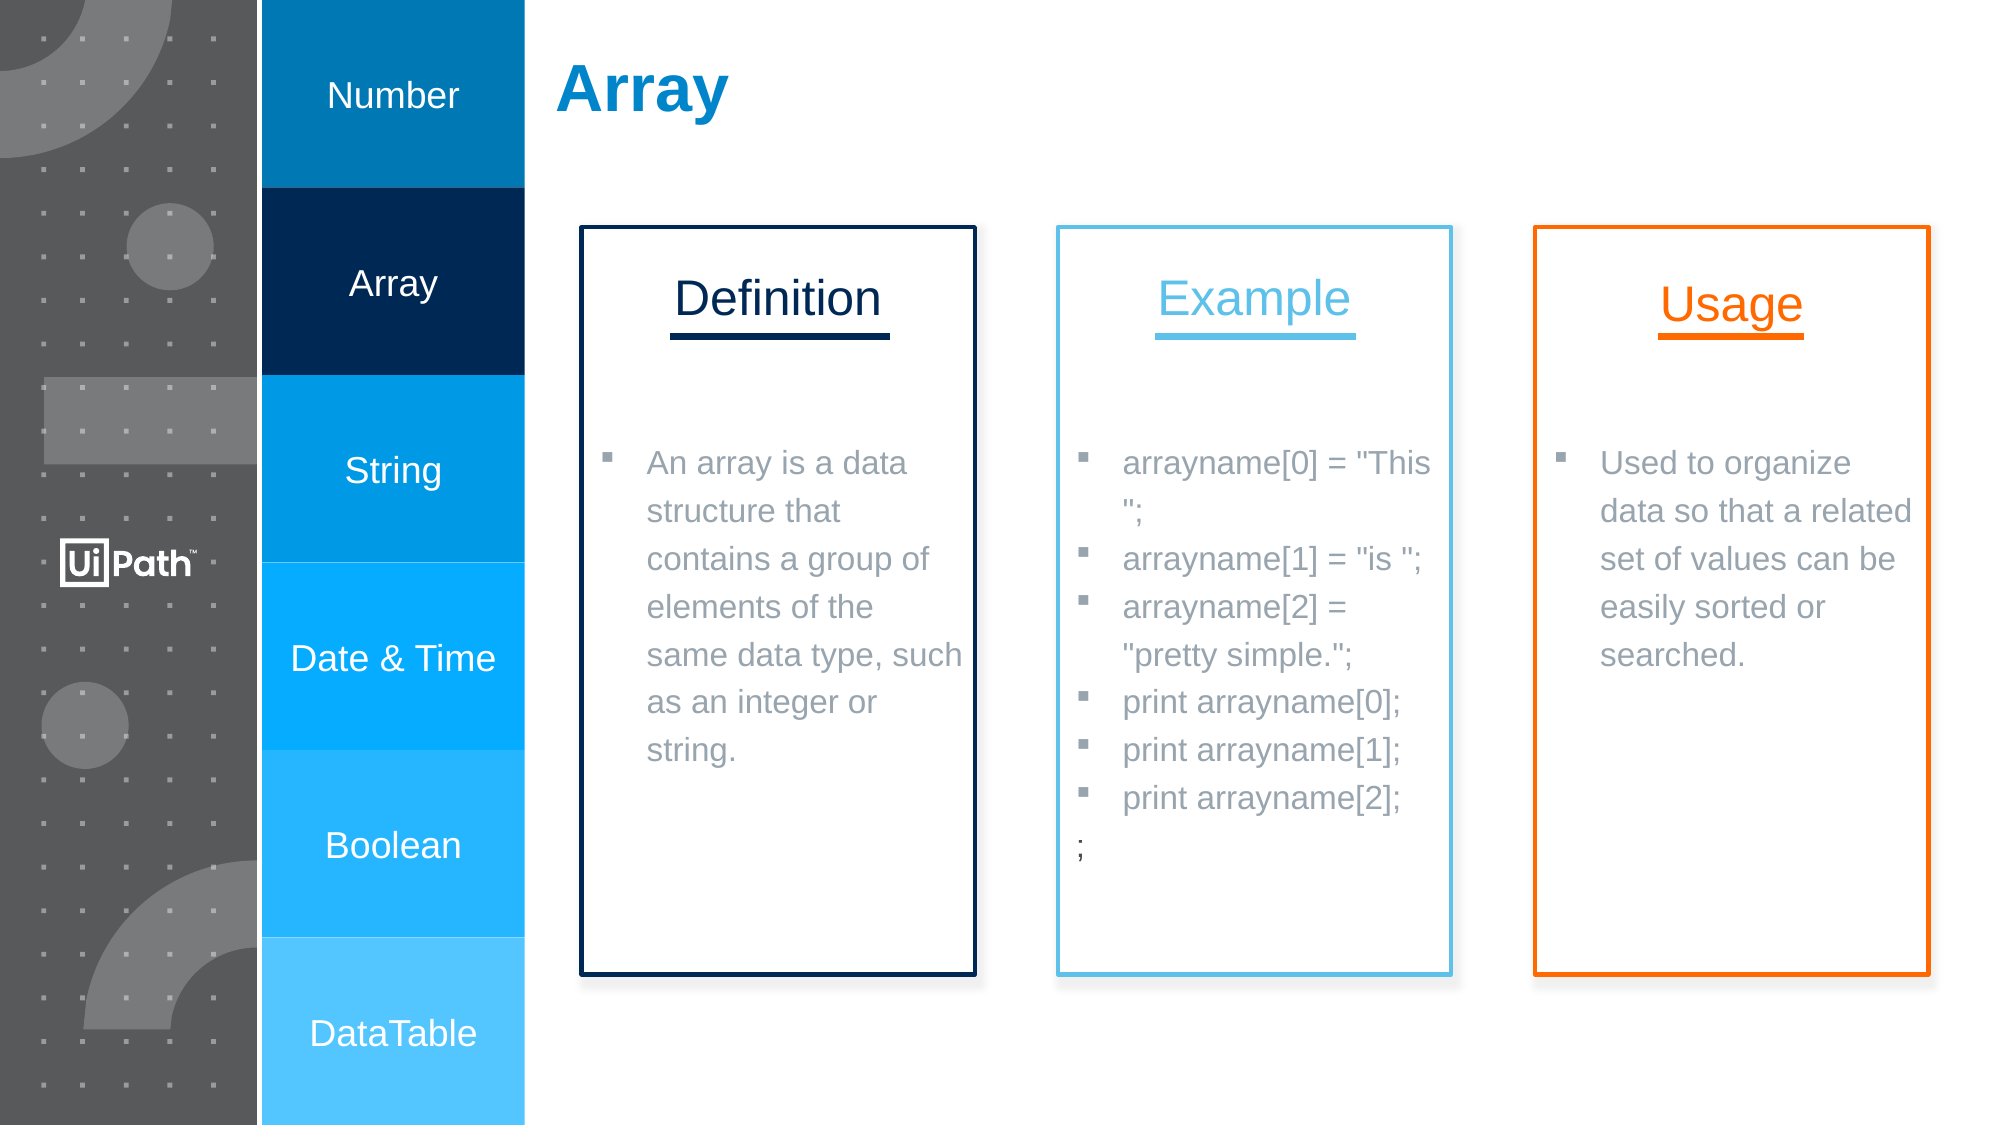

Number
Array
Array

Definition
An array is a data structure that contains a group of elements of the same data type, such as an integer or string.

Example
arrayname[0] = "This ";
arrayname[1] = "is ";
arrayname[2] = "pretty simple.";
print arrayname[0];
print arrayname[1];
print arrayname[2];
;

Usage
Used to organize data so that a related set of values can be easily sorted or searched.

String
Date & Time
Boolean
DataTable